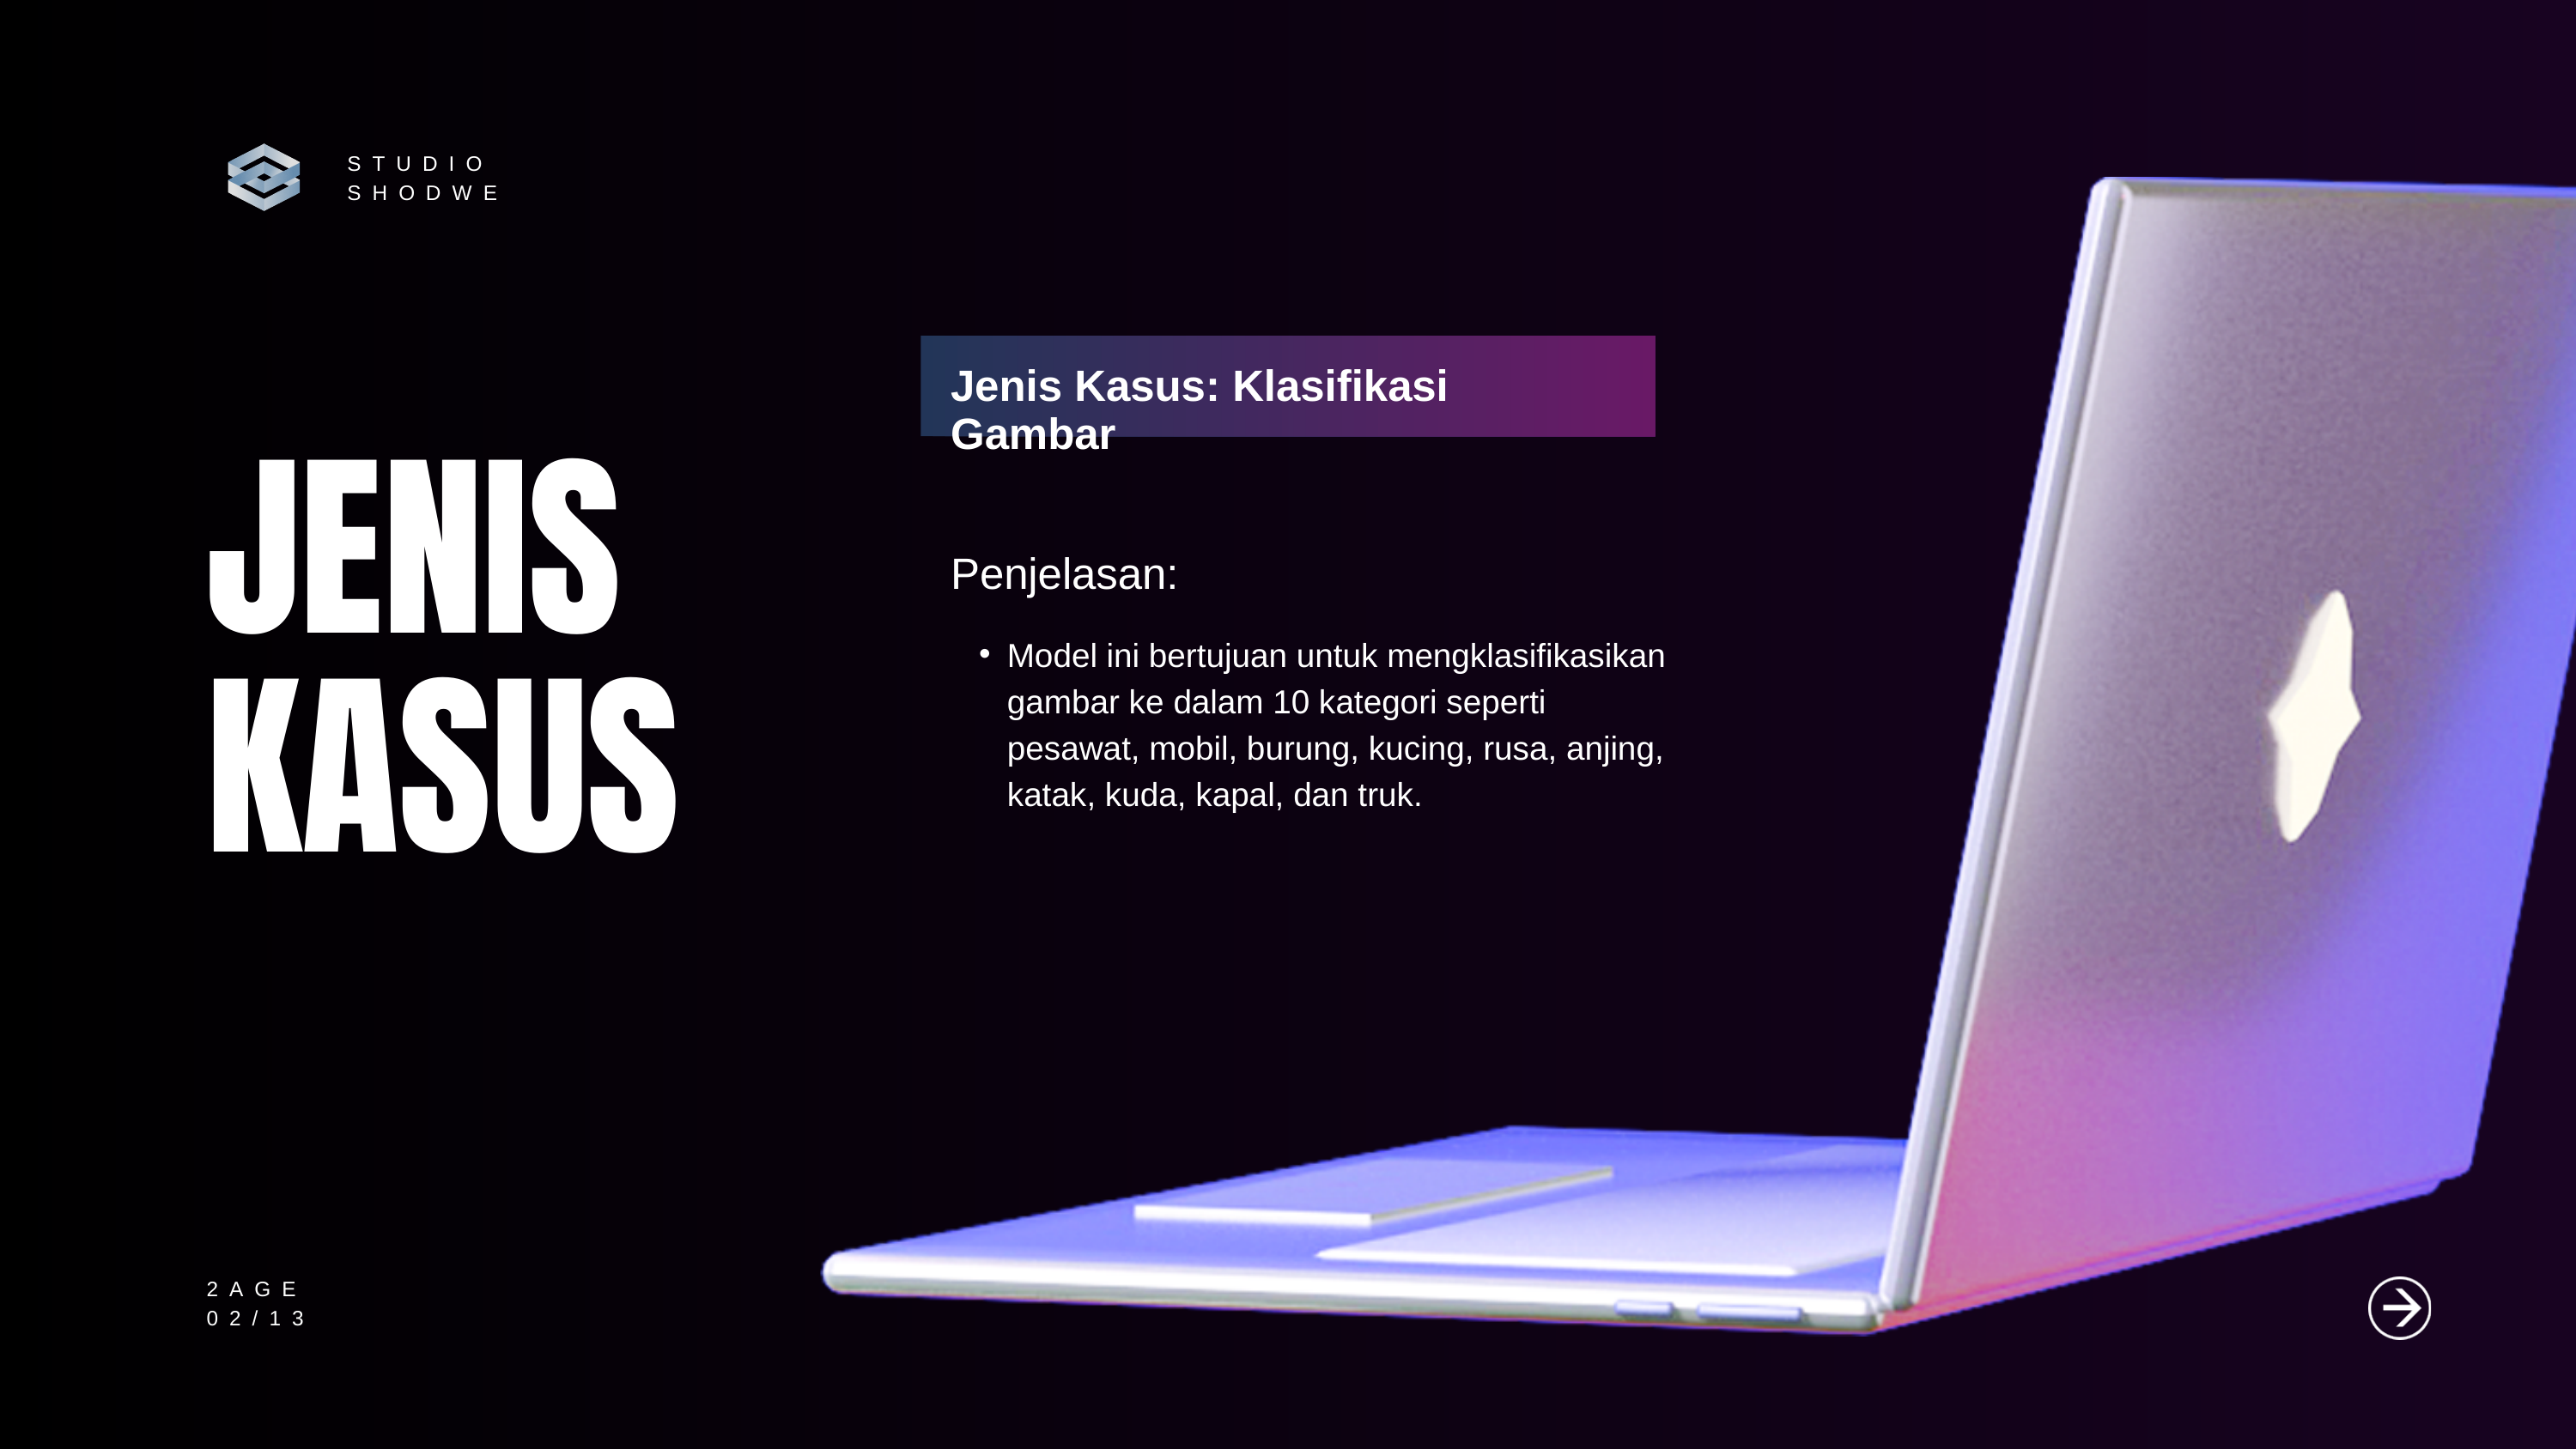

STUDIO SHODWE

Jenis Kasus: Klasifikasi Gambar
JENIS KASUS
Penjelasan:
Model ini bertujuan untuk mengklasifikasikan gambar ke dalam 10 kategori seperti pesawat, mobil, burung, kucing, rusa, anjing, katak, kuda, kapal, dan truk.
2AGE
02/13